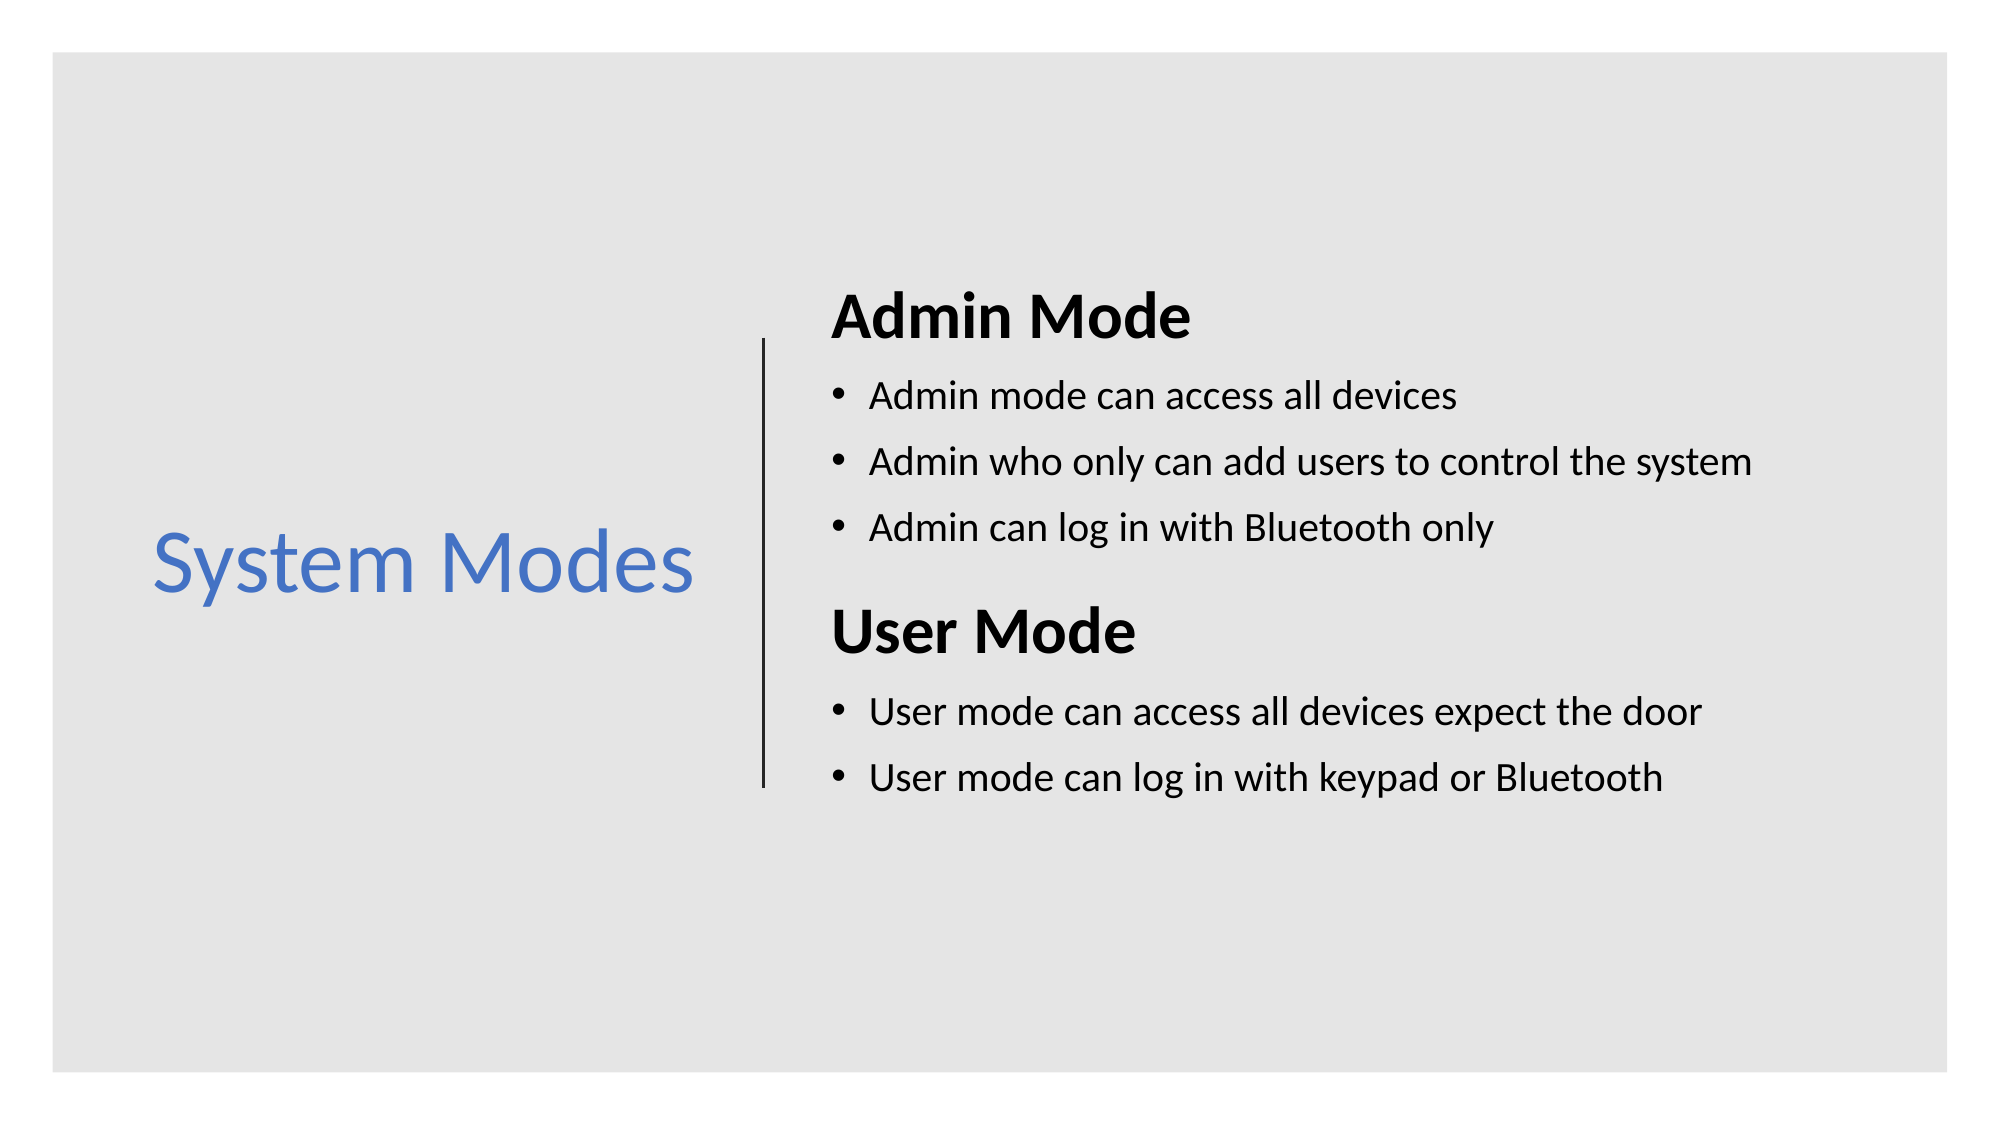

# System Modes
Admin Mode
Admin mode can access all devices
Admin who only can add users to control the system
Admin can log in with Bluetooth only

User Mode
User mode can access all devices expect the door
User mode can log in with keypad or Bluetooth